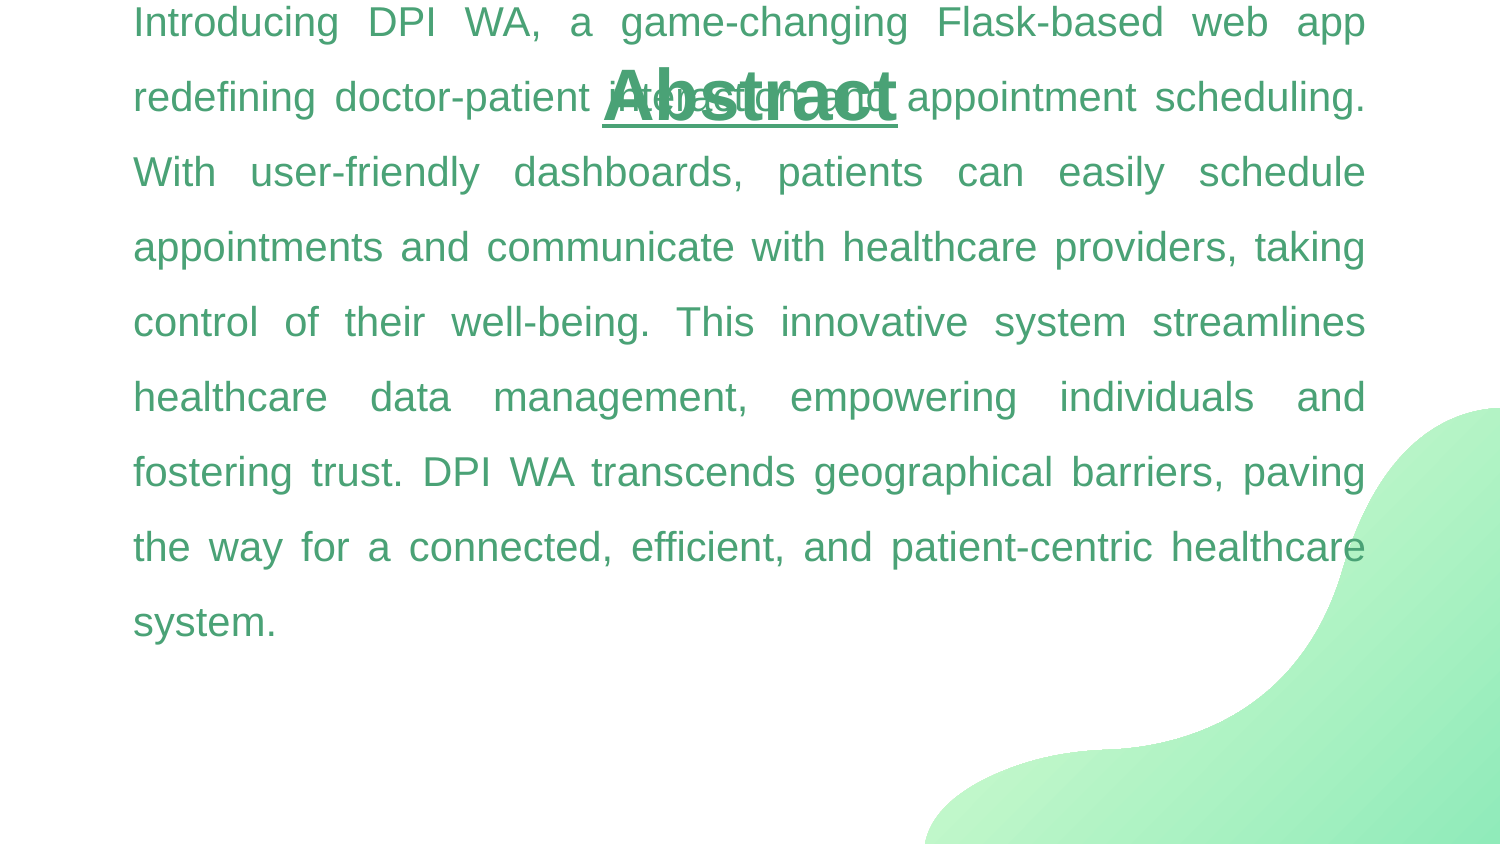

# Abstract
Introducing DPI WA, a game-changing Flask-based web app redefining doctor-patient interaction and appointment scheduling. With user-friendly dashboards, patients can easily schedule appointments and communicate with healthcare providers, taking control of their well-being. This innovative system streamlines healthcare data management, empowering individuals and fostering trust. DPI WA transcends geographical barriers, paving the way for a connected, efficient, and patient-centric healthcare system.